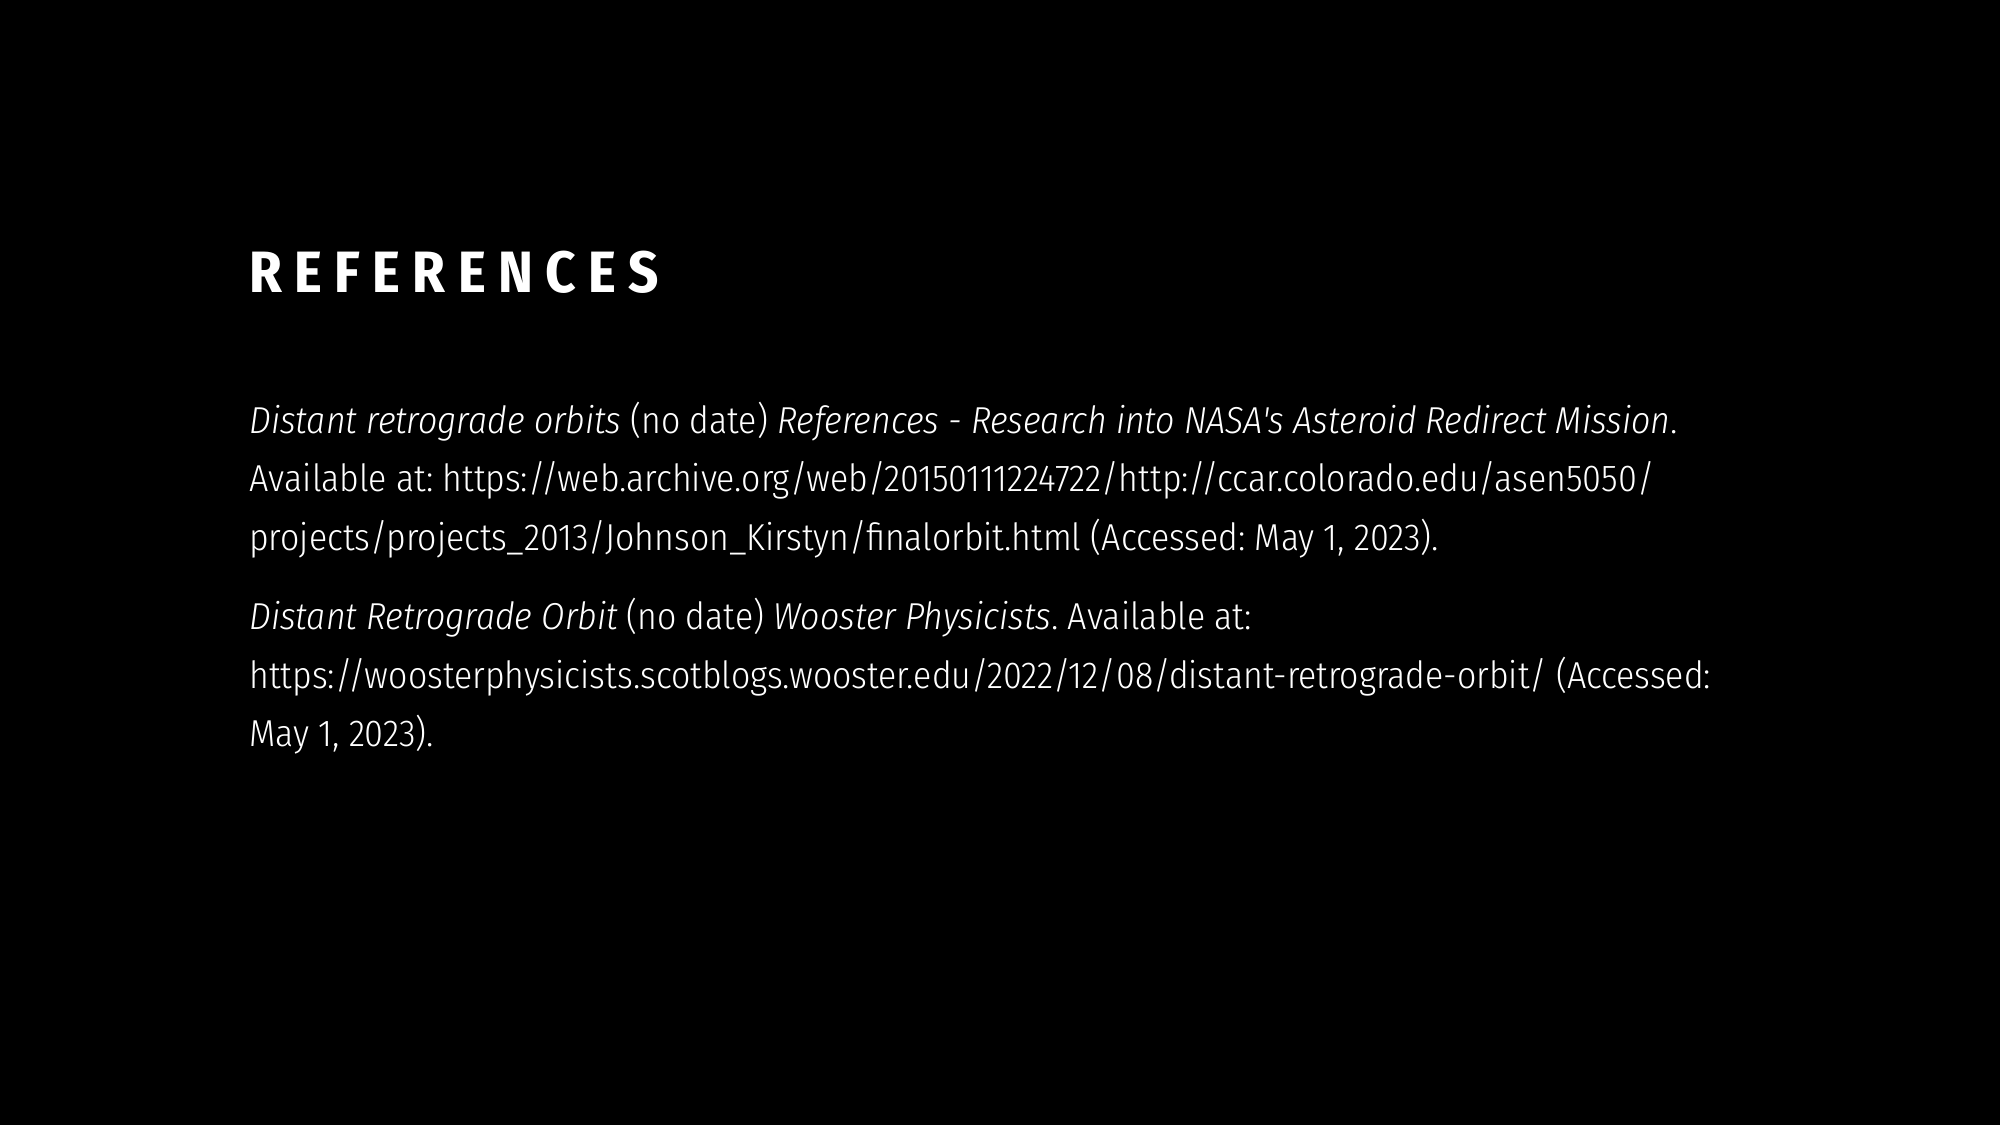

# references
Distant retrograde orbits (no date) References - Research into NASA's Asteroid Redirect Mission. Available at: https://web.archive.org/web/20150111224722/http://ccar.colorado.edu/asen5050/projects/projects_2013/Johnson_Kirstyn/finalorbit.html (Accessed: May 1, 2023).
Distant Retrograde Orbit (no date) Wooster Physicists. Available at: https://woosterphysicists.scotblogs.wooster.edu/2022/12/08/distant-retrograde-orbit/ (Accessed: May 1, 2023).